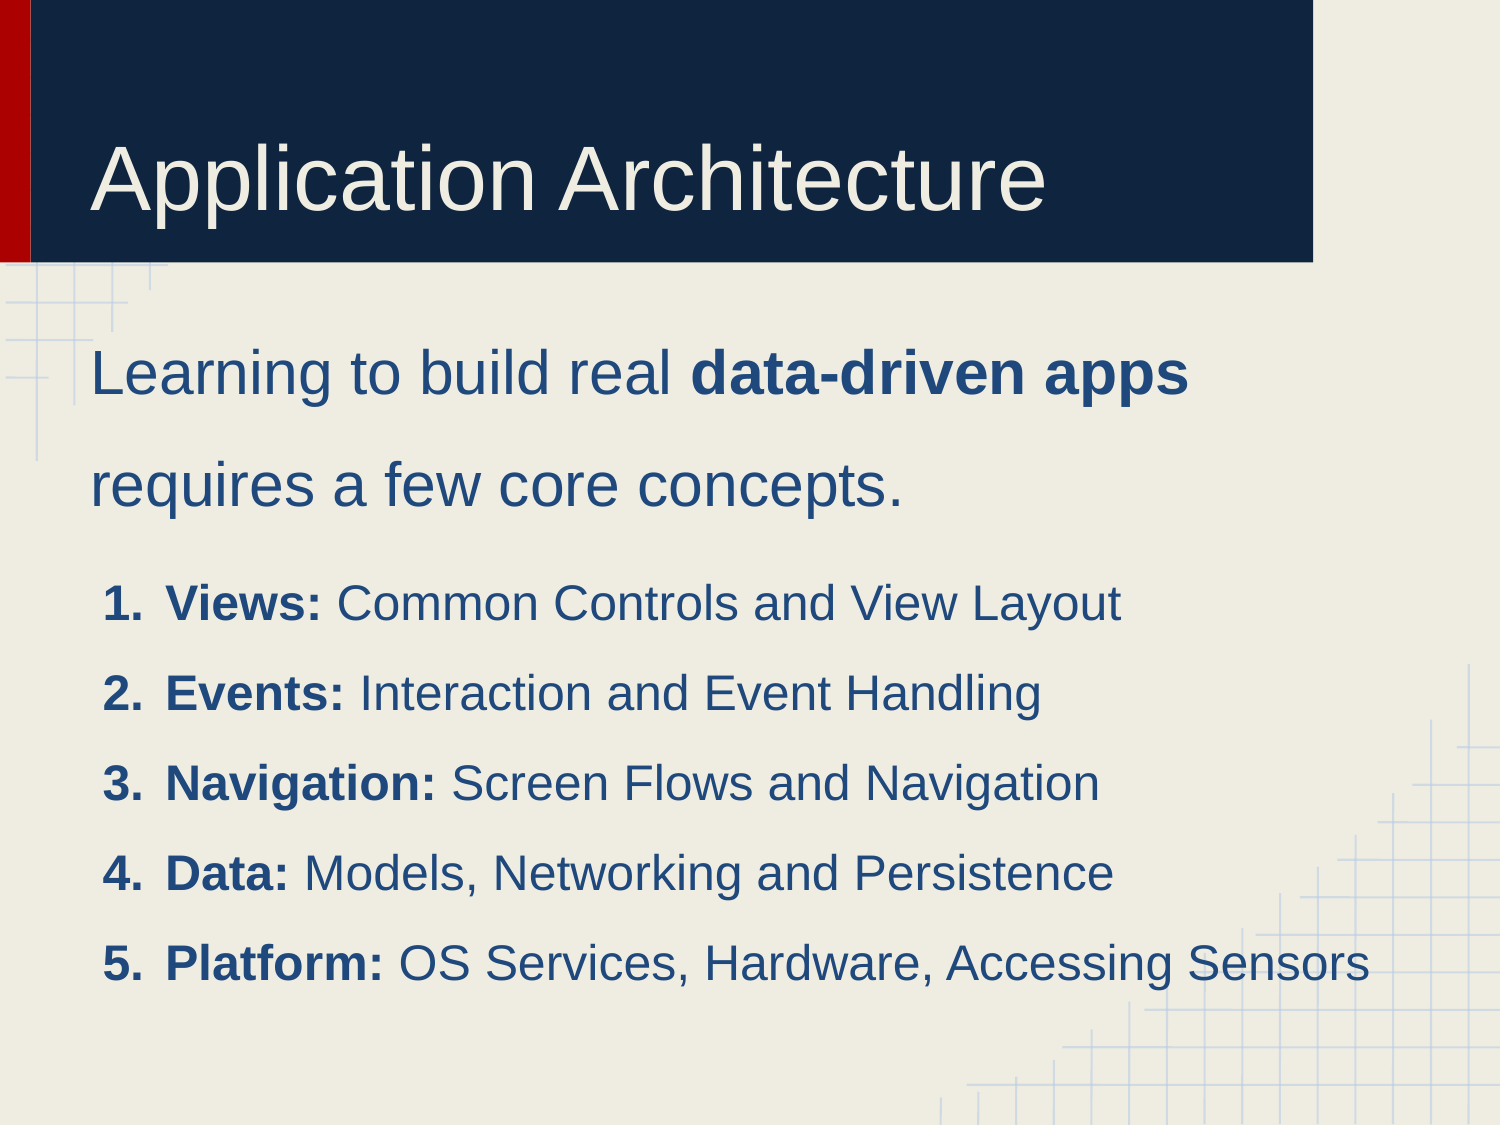

# Application Architecture
Learning to build real data-driven apps requires a few core concepts.
Views: Common Controls and View Layout
Events: Interaction and Event Handling
Navigation: Screen Flows and Navigation
Data: Models, Networking and Persistence
Platform: OS Services, Hardware, Accessing Sensors